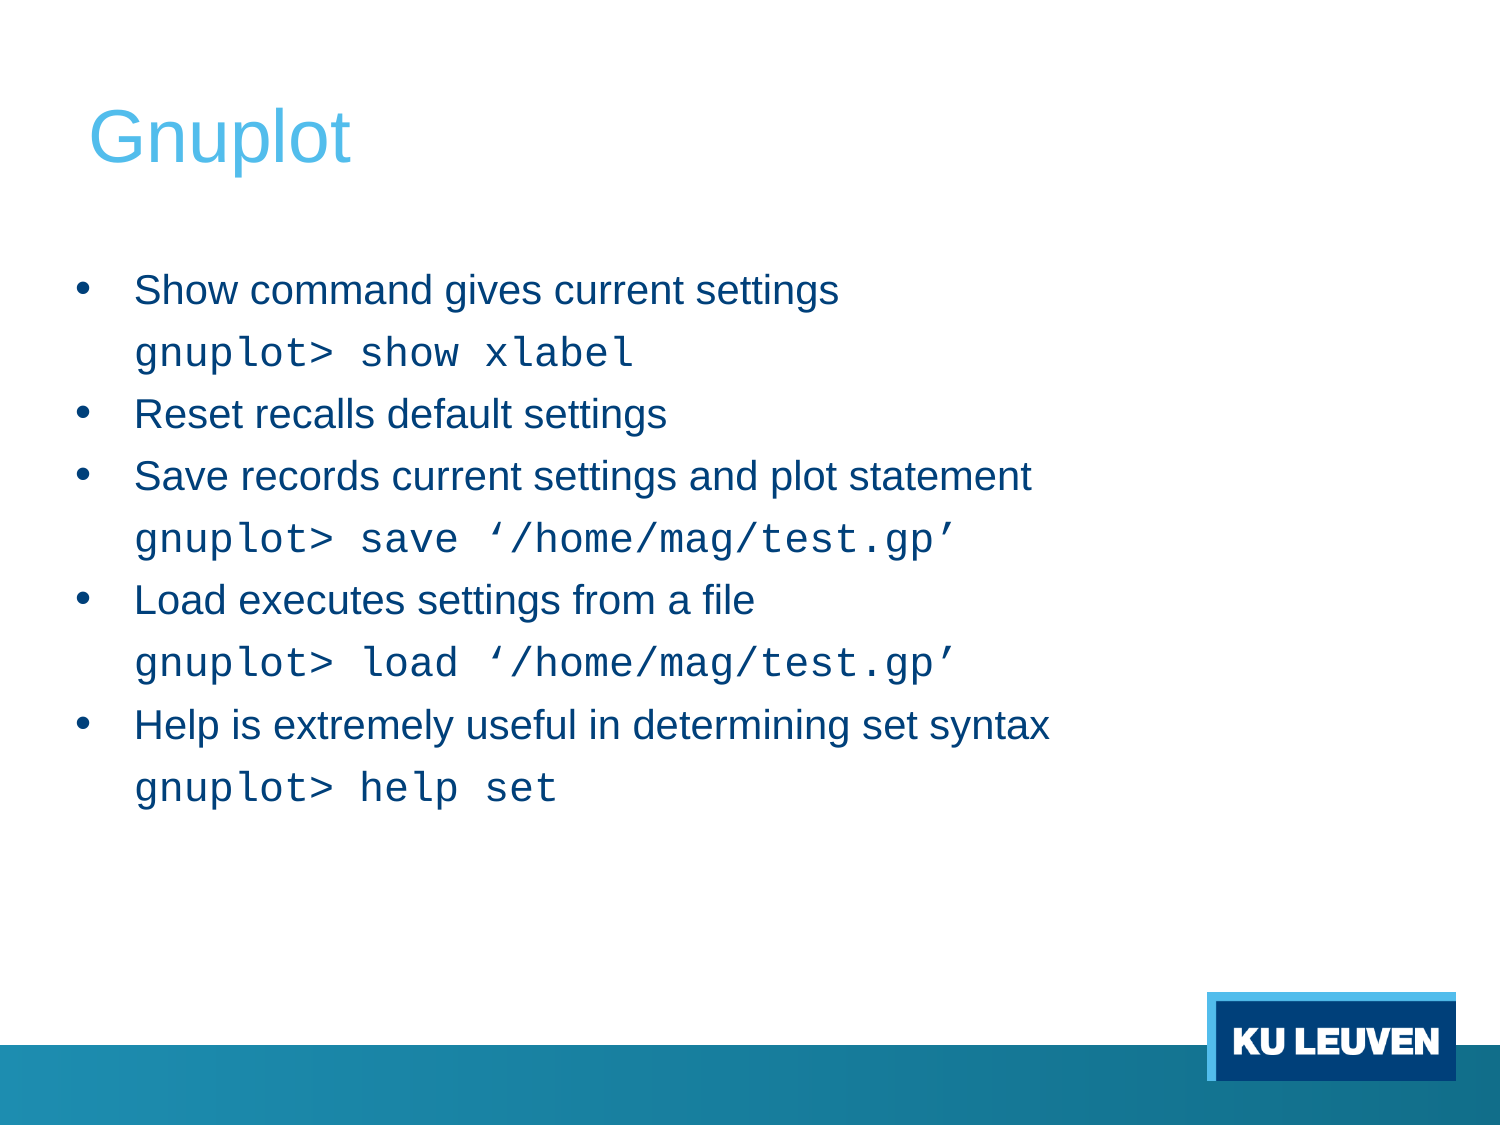

# Gnuplot
Show command gives current settings
gnuplot> show xlabel
Reset recalls default settings
Save records current settings and plot statement
gnuplot> save ‘/home/mag/test.gp’
Load executes settings from a file
gnuplot> load ‘/home/mag/test.gp’
Help is extremely useful in determining set syntax
gnuplot> help set